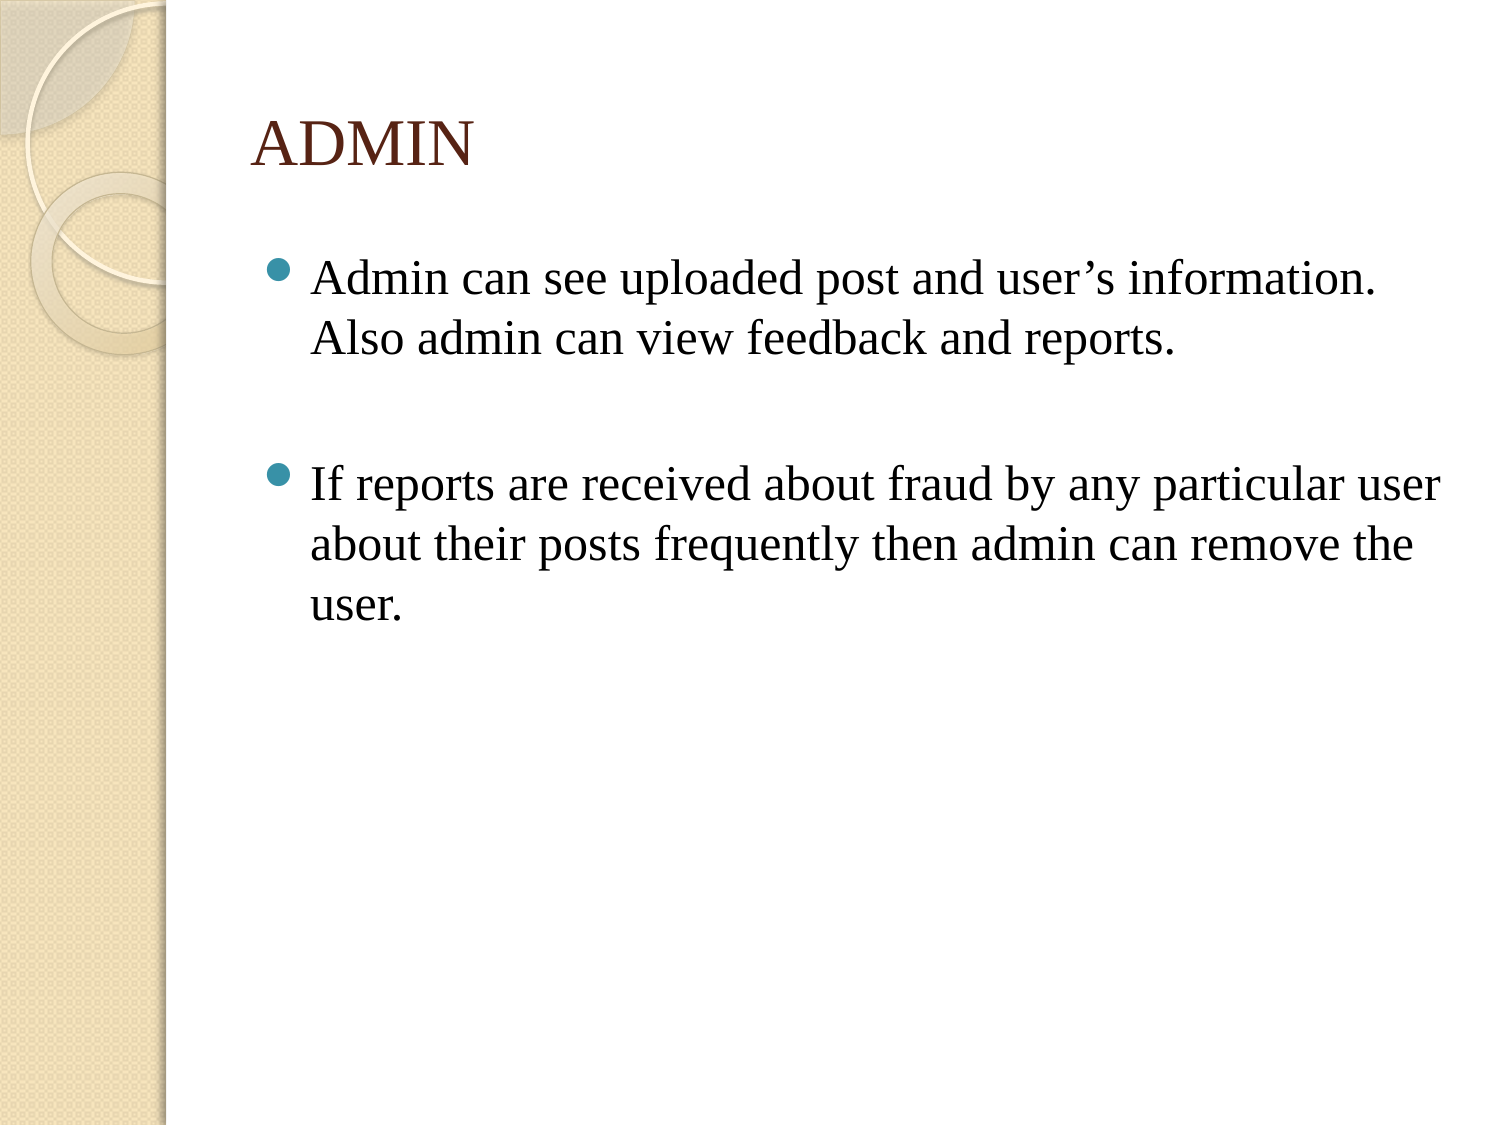

# ADMIN
Admin can see uploaded post and user’s information. Also admin can view feedback and reports.

If reports are received about fraud by any particular user about their posts frequently then admin can remove the user.